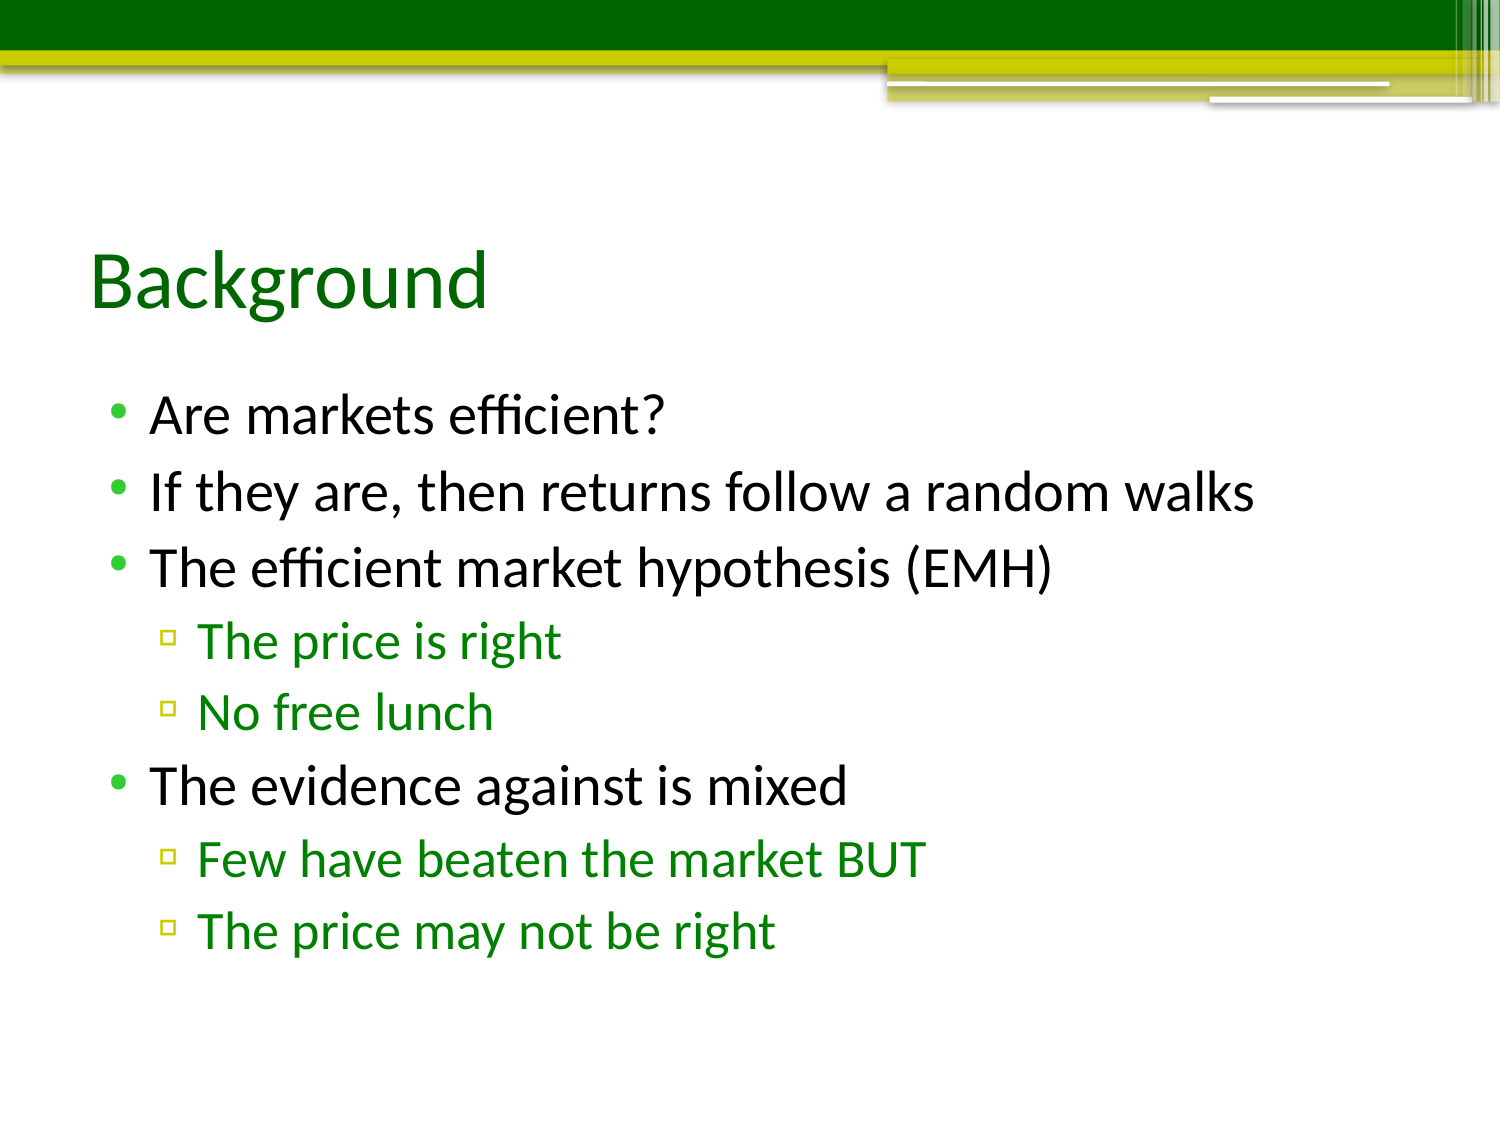

# Background
Are markets efficient?
If they are, then returns follow a random walks
The efficient market hypothesis (EMH)
The price is right
No free lunch
The evidence against is mixed
Few have beaten the market BUT
The price may not be right